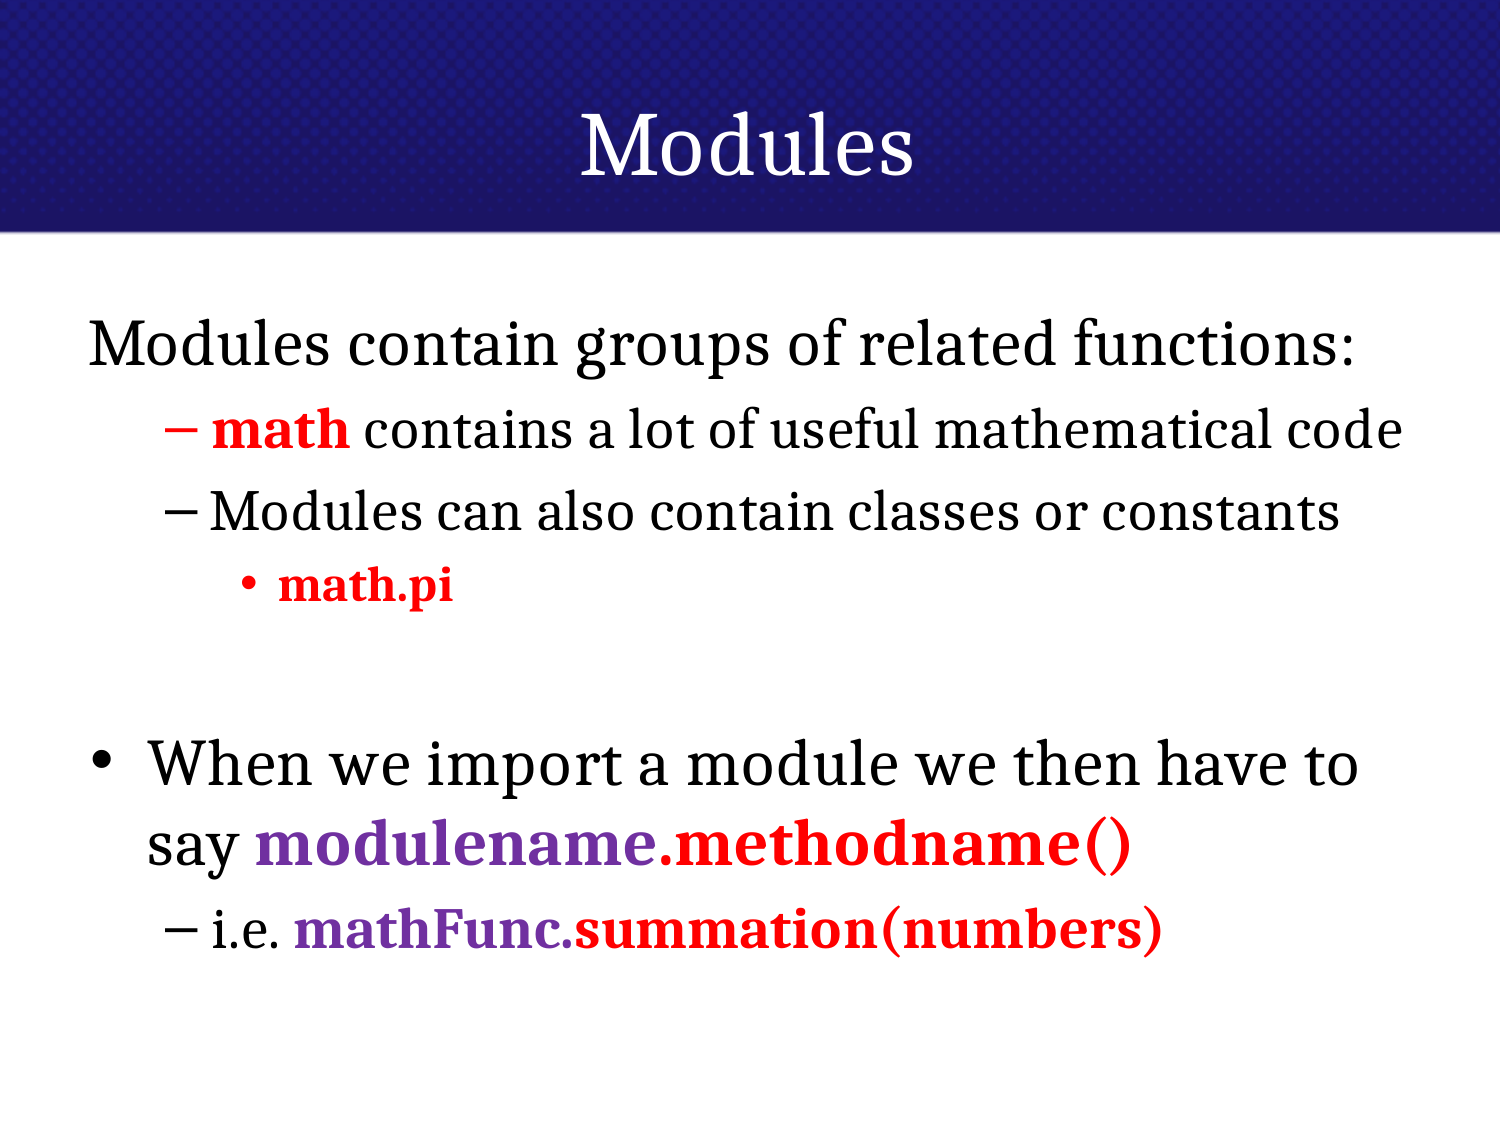

# Modules
Modules contain groups of related functions:
math contains a lot of useful mathematical code
Modules can also contain classes or constants
math.pi

When we import a module we then have to say modulename.methodname()
i.e. mathFunc.summation(numbers)